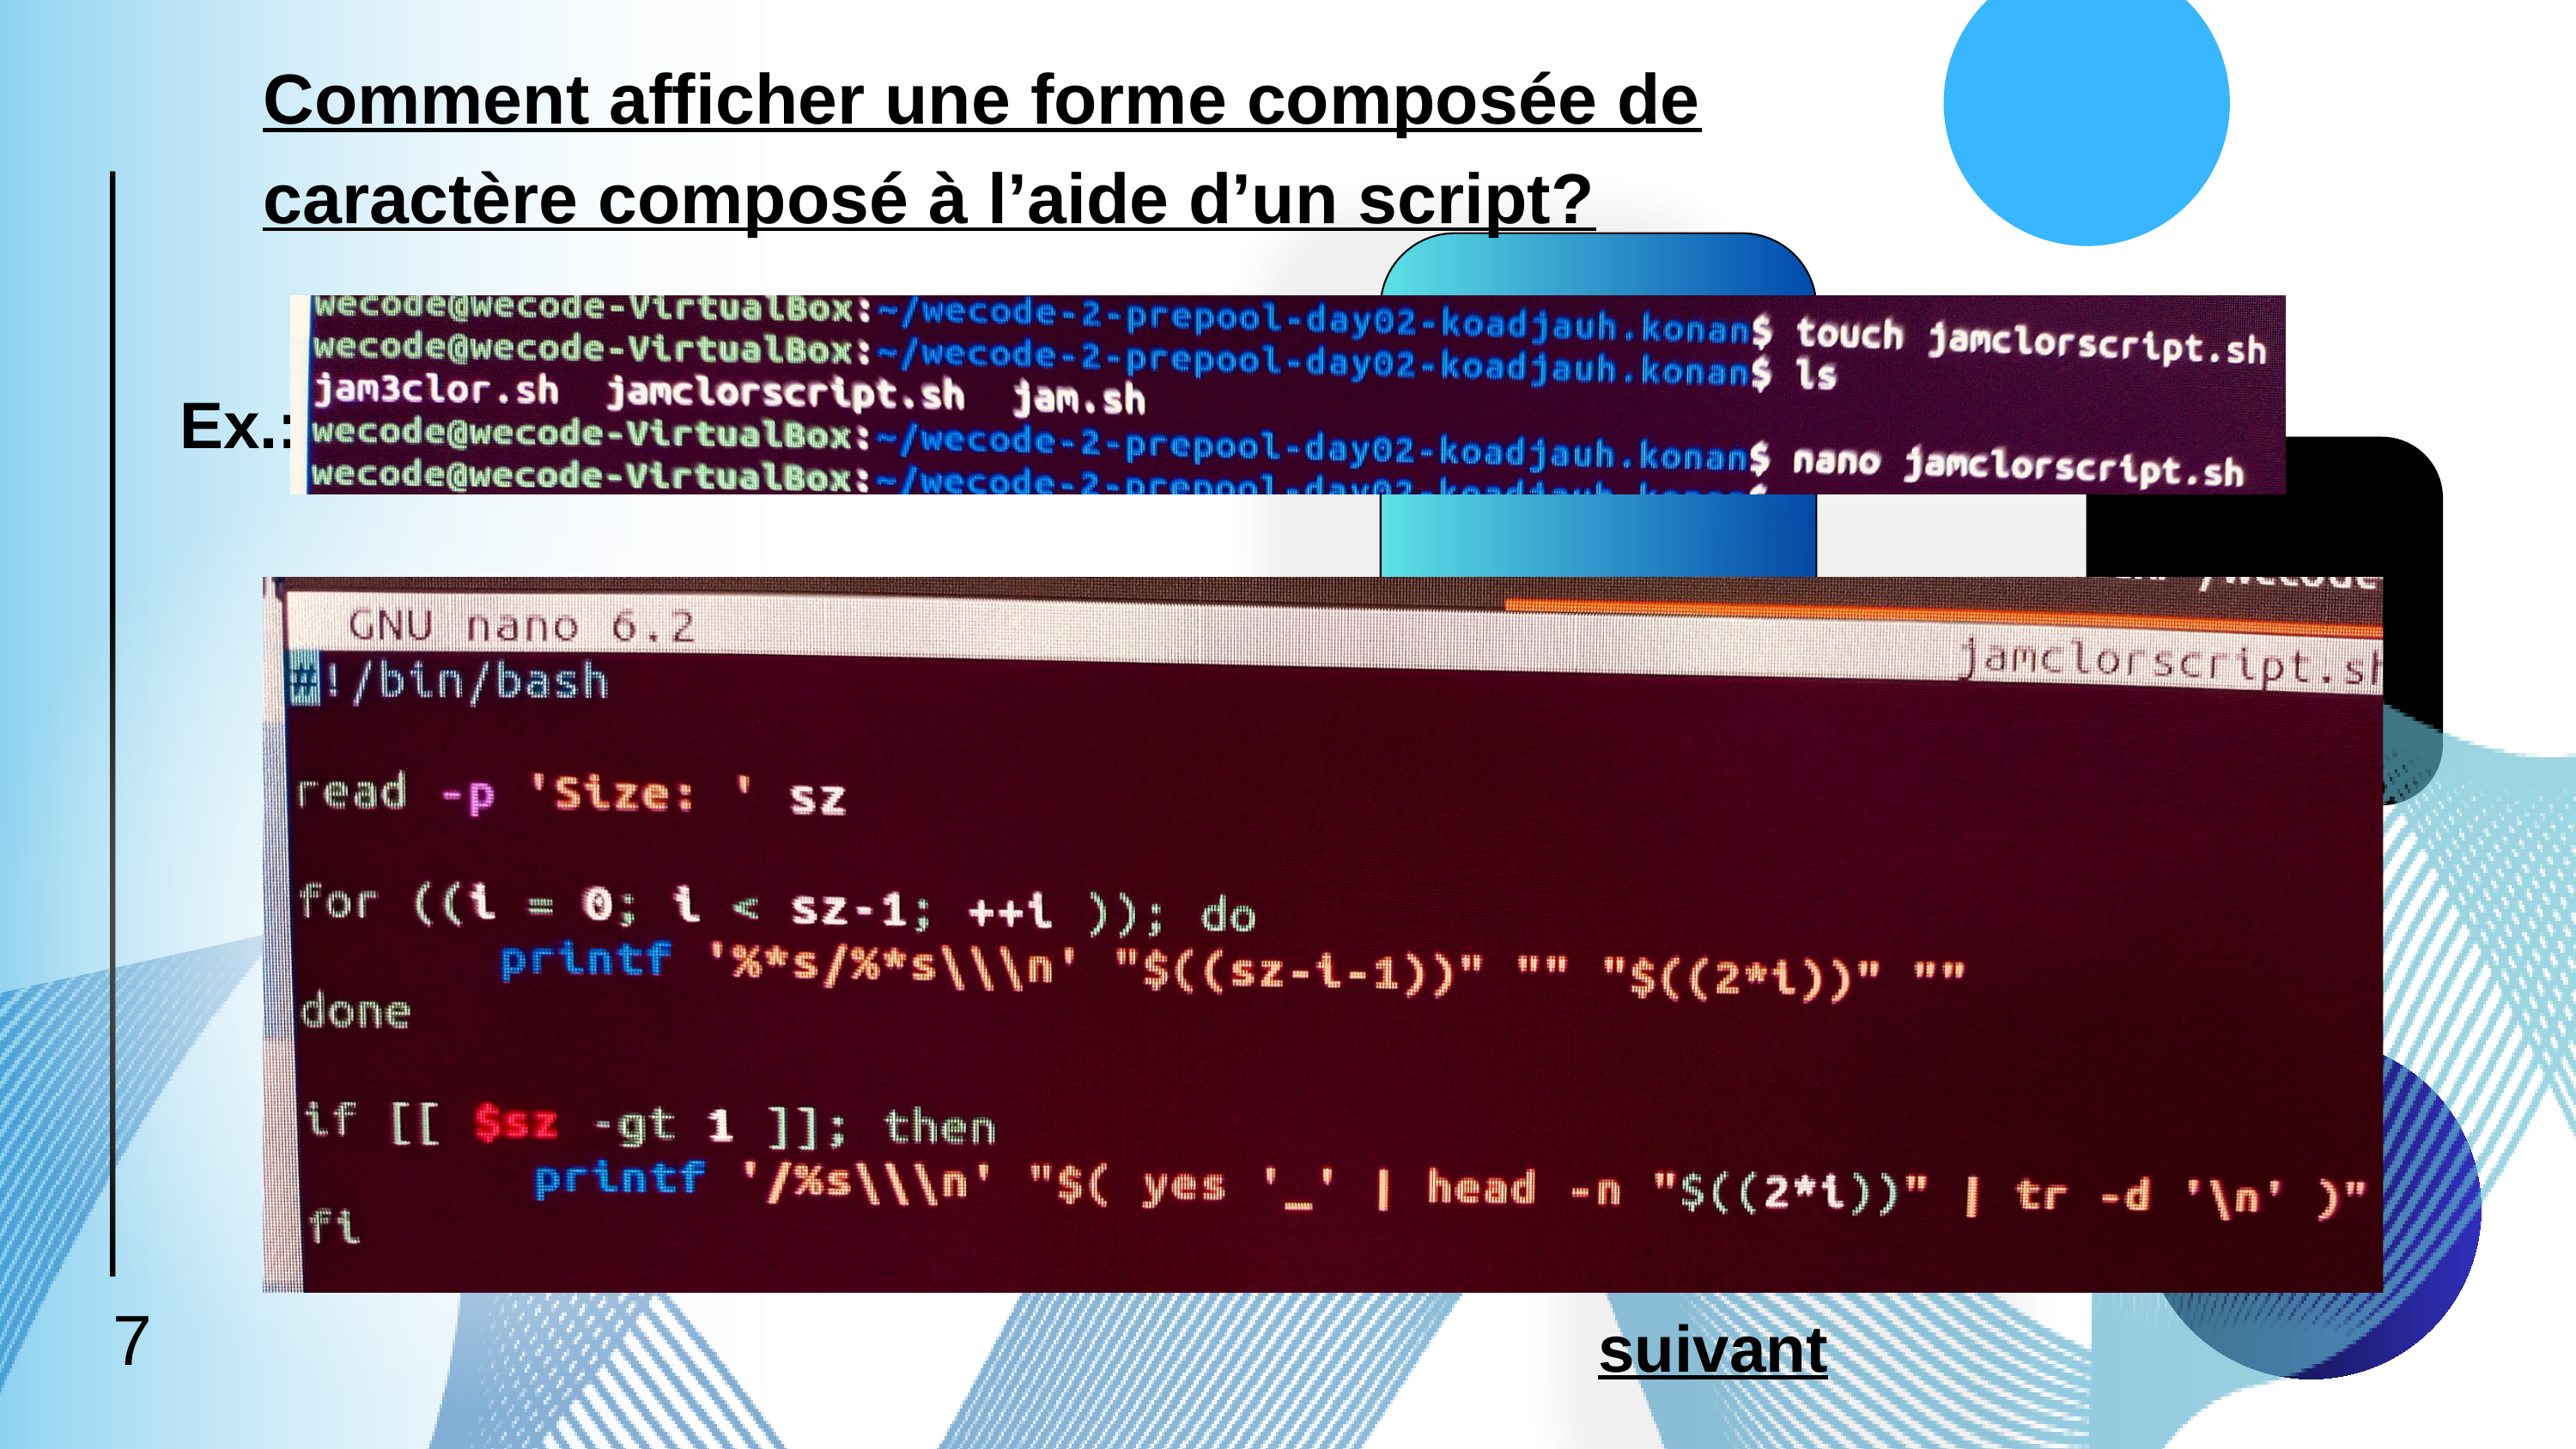

Comment afficher une forme composée de caractère composé à l’aide d’un script?

Ex.:

7
suivant